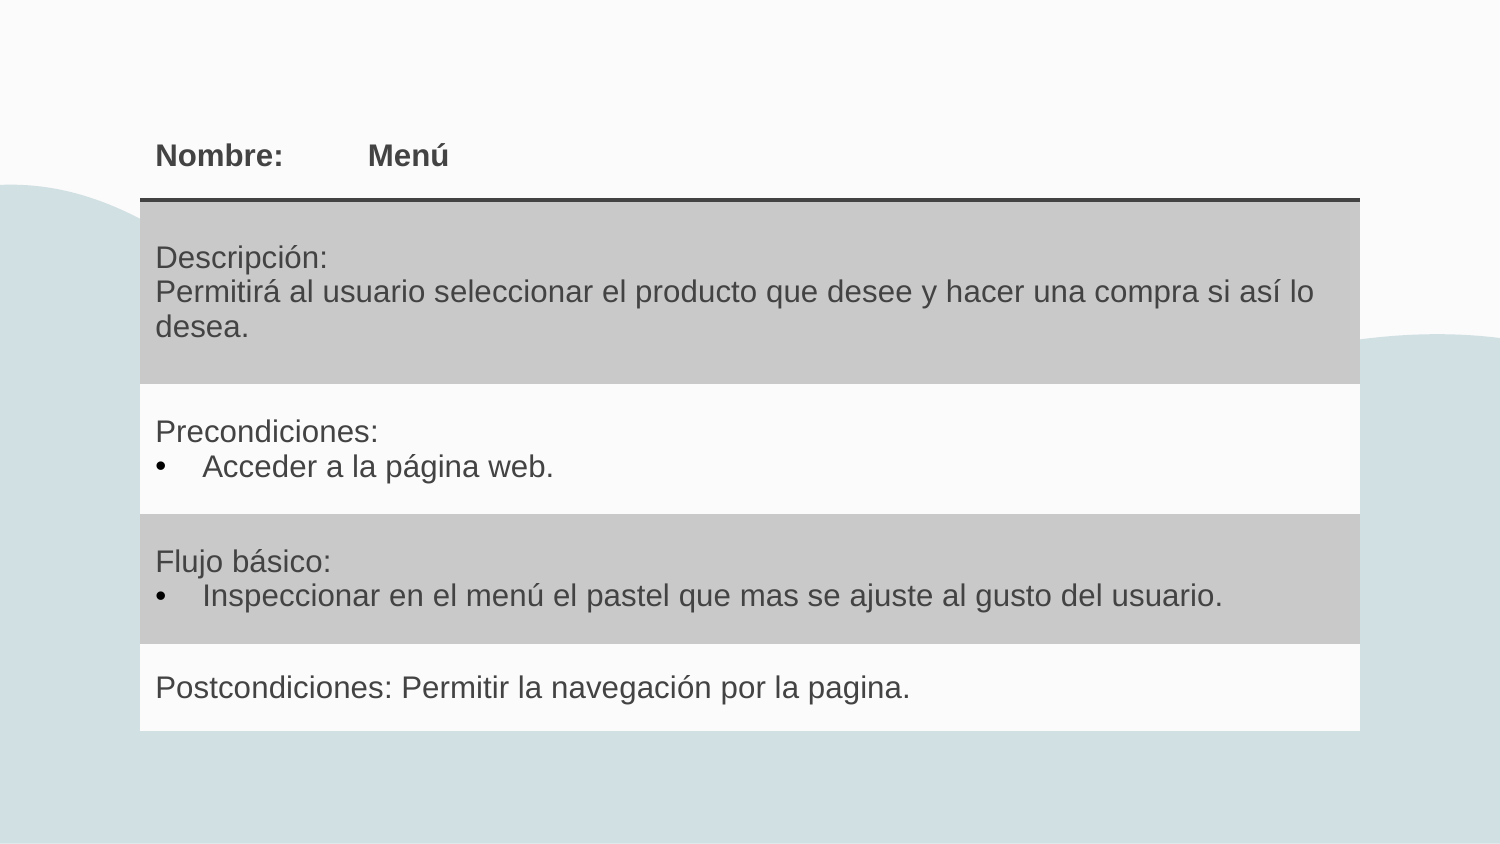

| Nombre: | Menú |
| --- | --- |
| Descripción: Permitirá al usuario seleccionar el producto que desee y hacer una compra si así lo desea. |  |
| Precondiciones: Acceder a la página web. |  |
| Flujo básico: Inspeccionar en el menú el pastel que mas se ajuste al gusto del usuario. |  |
| Postcondiciones: Permitir la navegación por la pagina. |  |